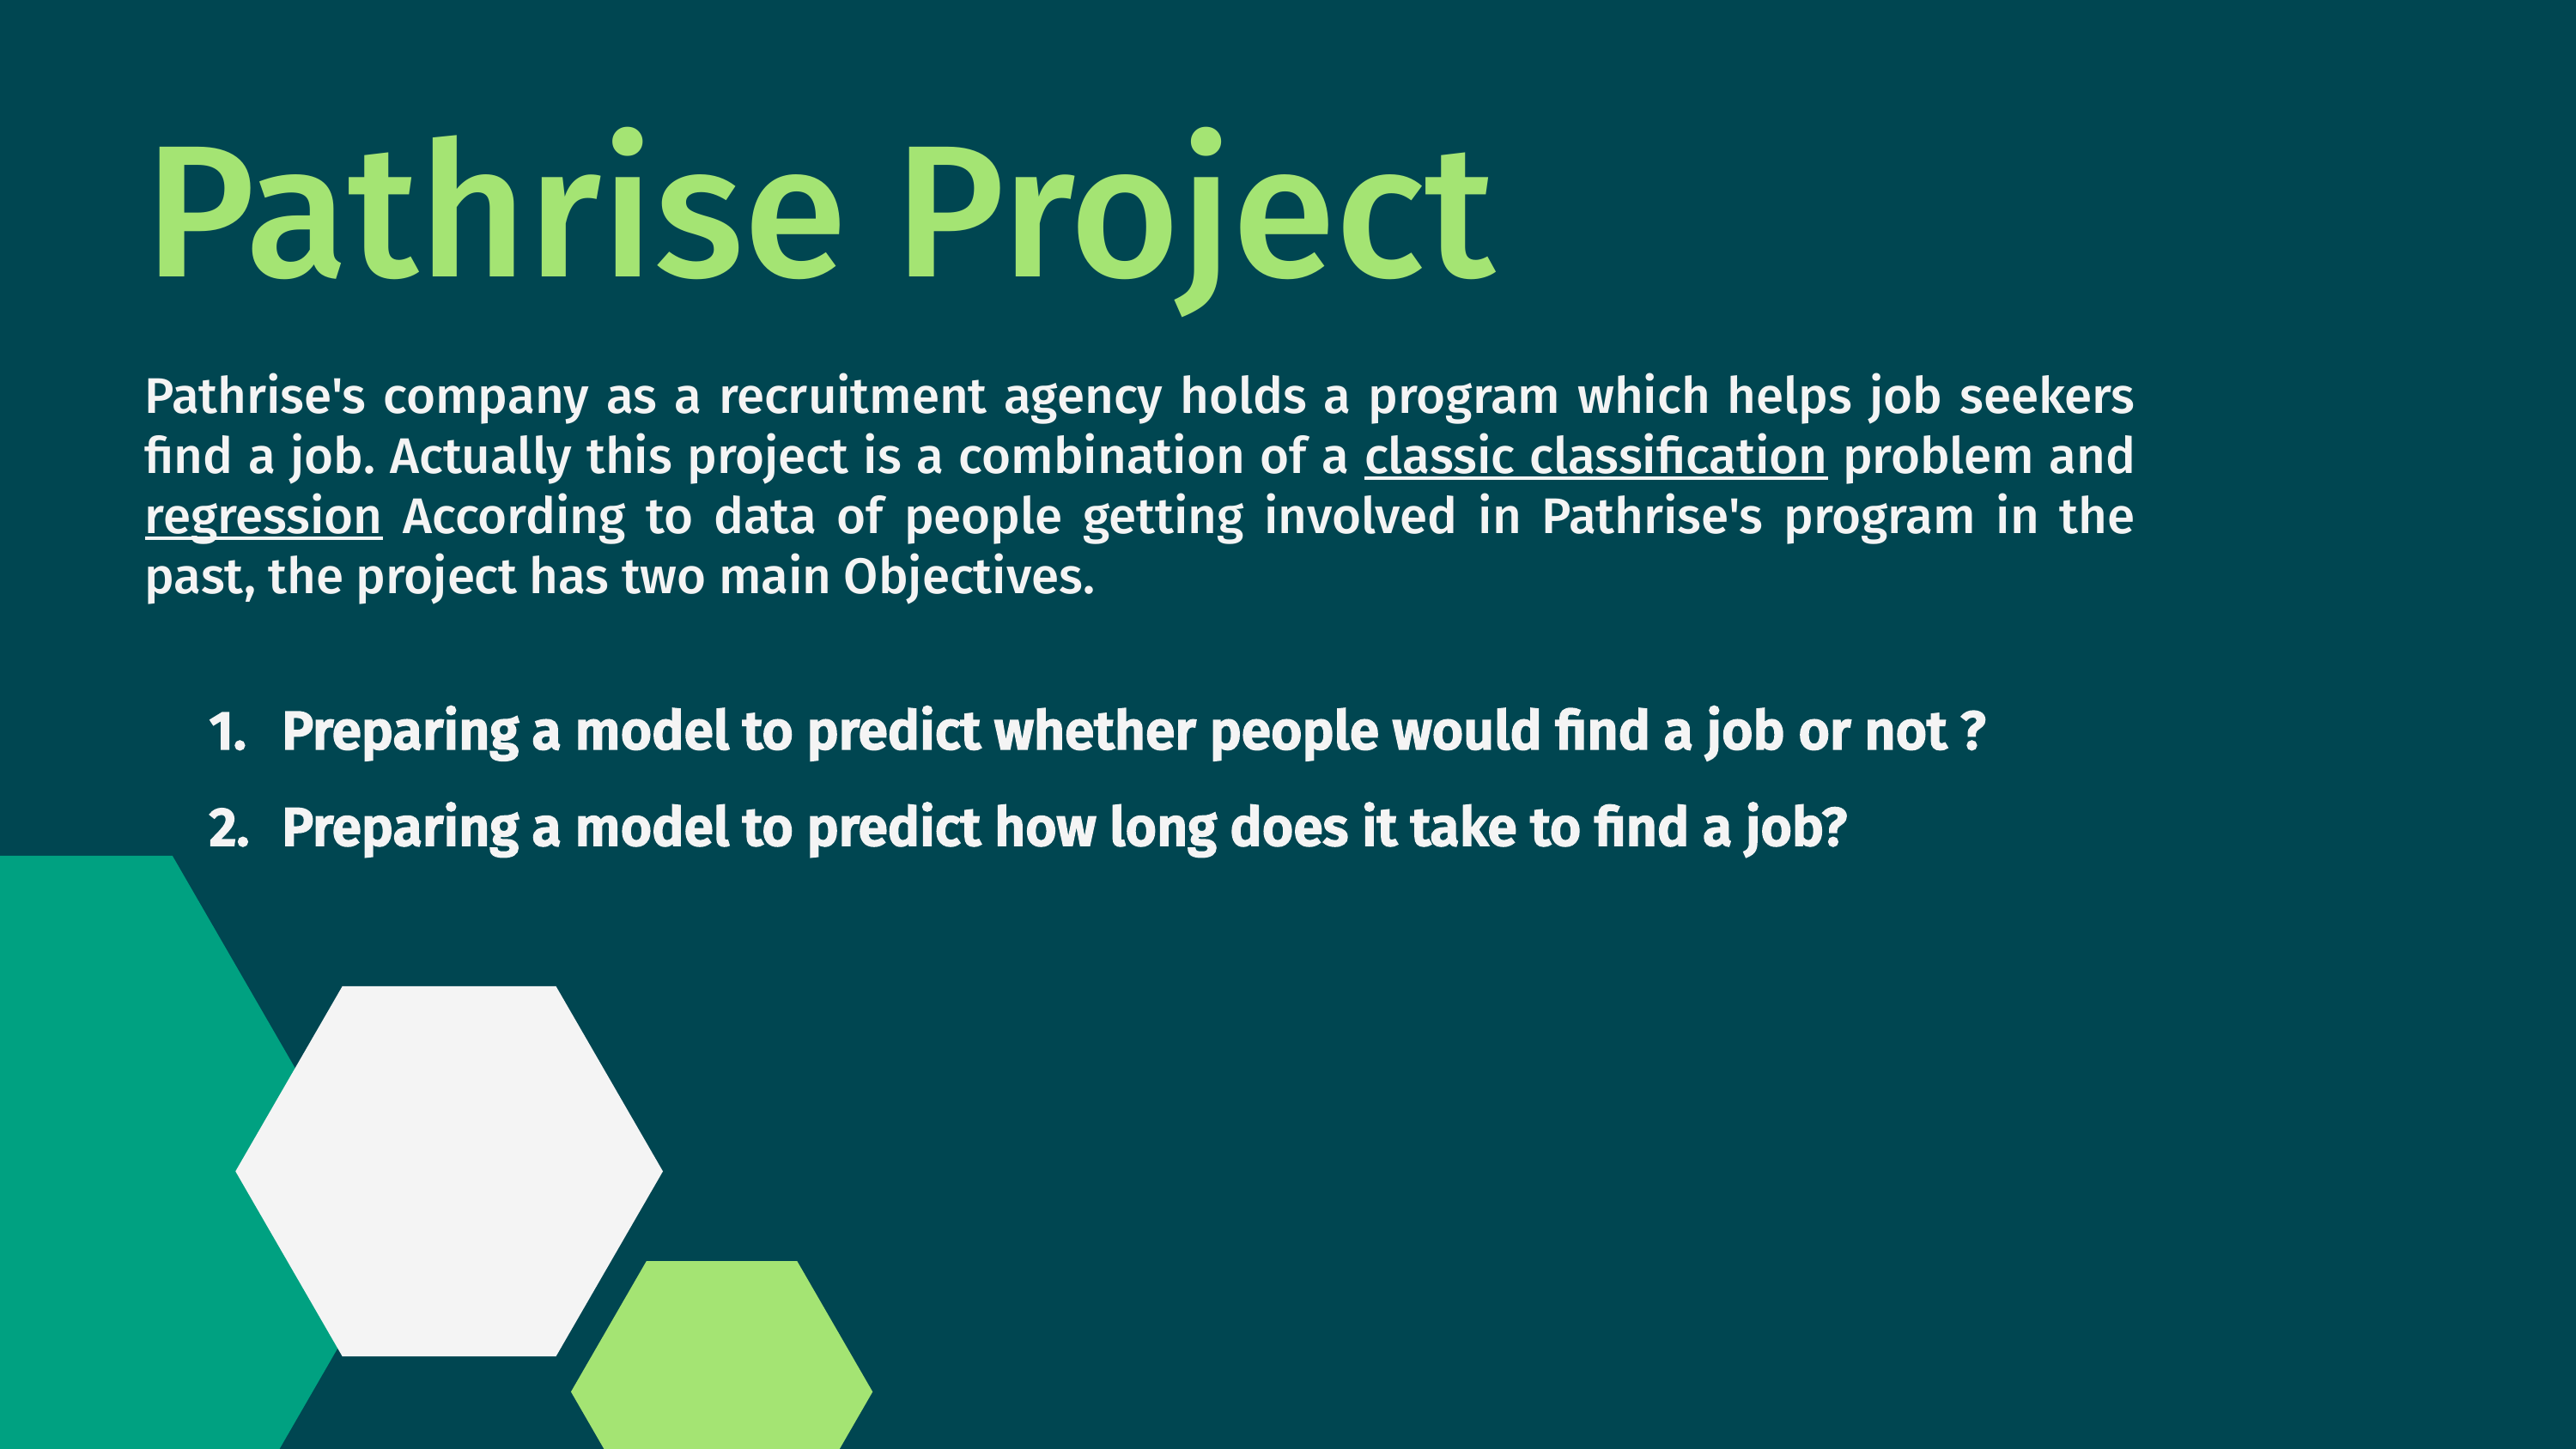

Pathrise Project
Pathrise's company as a recruitment agency holds a program which helps job seekers find a job. Actually this project is a combination of a classic classification problem and regression According to data of people getting involved in Pathrise's program in the past, the project has two main Objectives.

Preparing a model to predict whether people would find a job or not ?
Preparing a model to predict how long does it take to find a job?